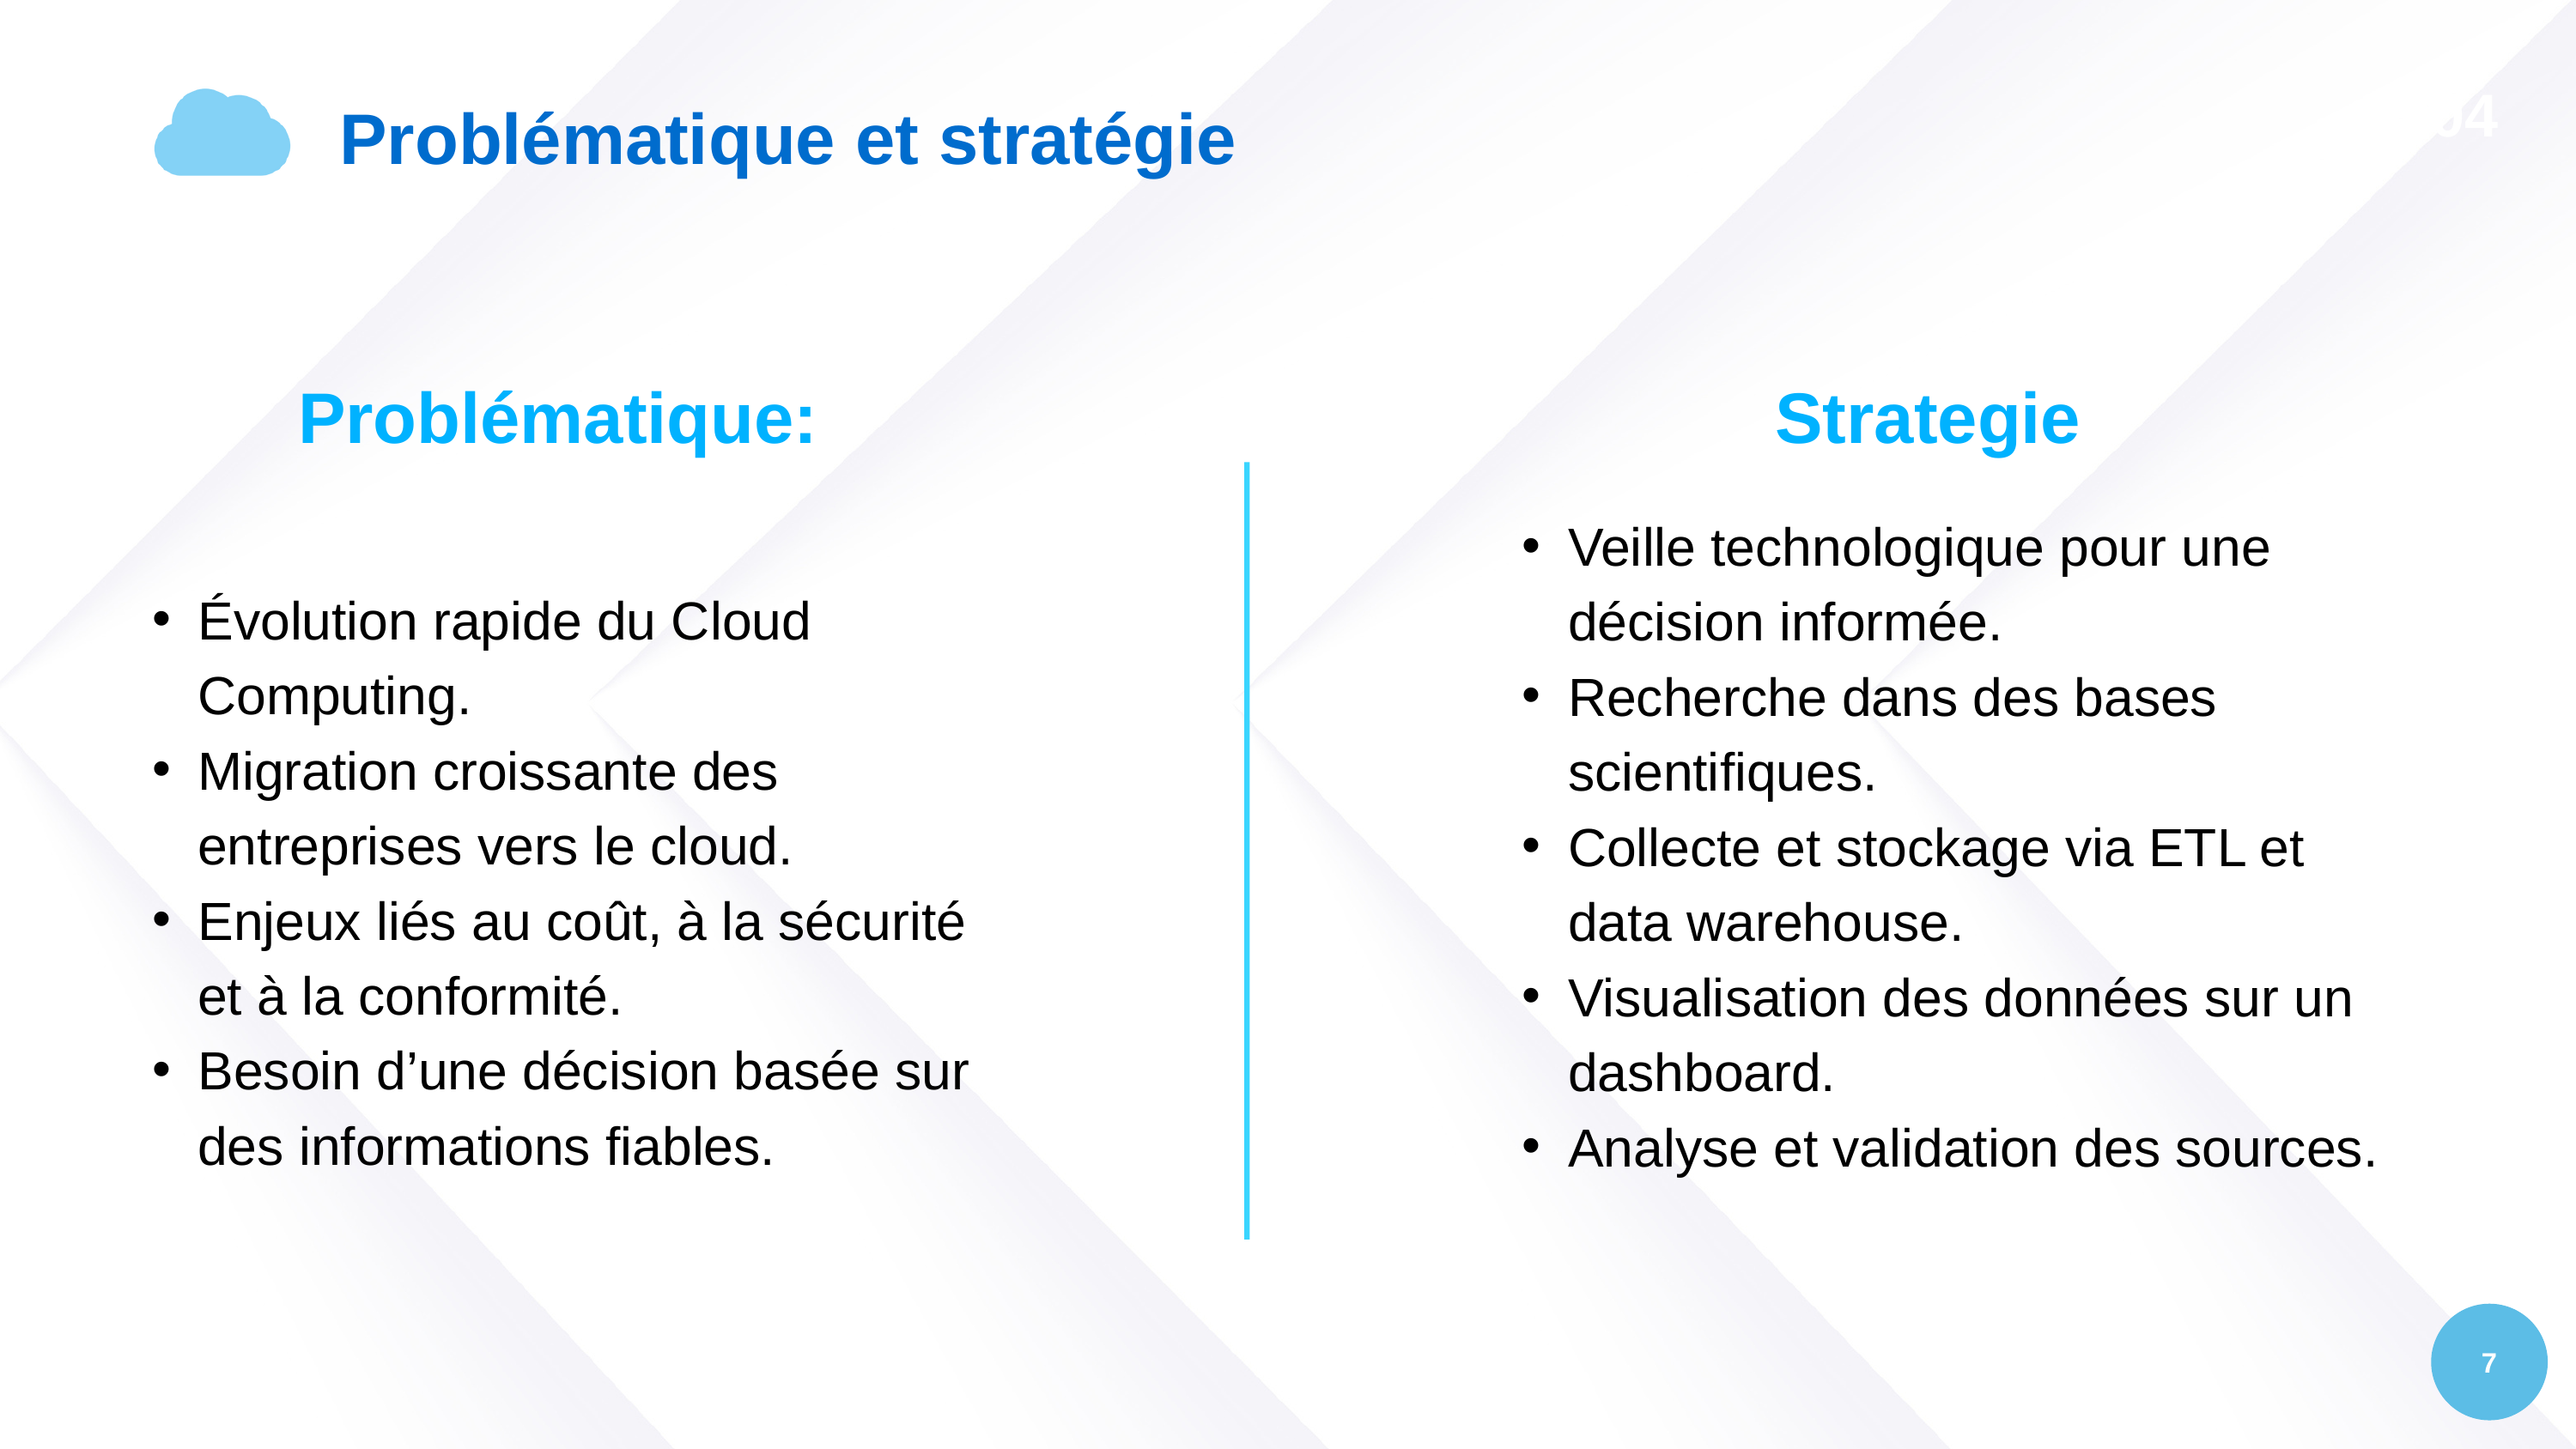

Problématique et stratégie
04
Problématique:
Strategie

Veille technologique pour une décision informée.
Recherche dans des bases scientifiques.
Collecte et stockage via ETL et data warehouse.
Visualisation des données sur un dashboard.
Analyse et validation des sources.
Évolution rapide du Cloud Computing.
Migration croissante des entreprises vers le cloud.
Enjeux liés au coût, à la sécurité et à la conformité.
Besoin d’une décision basée sur des informations fiables.

7